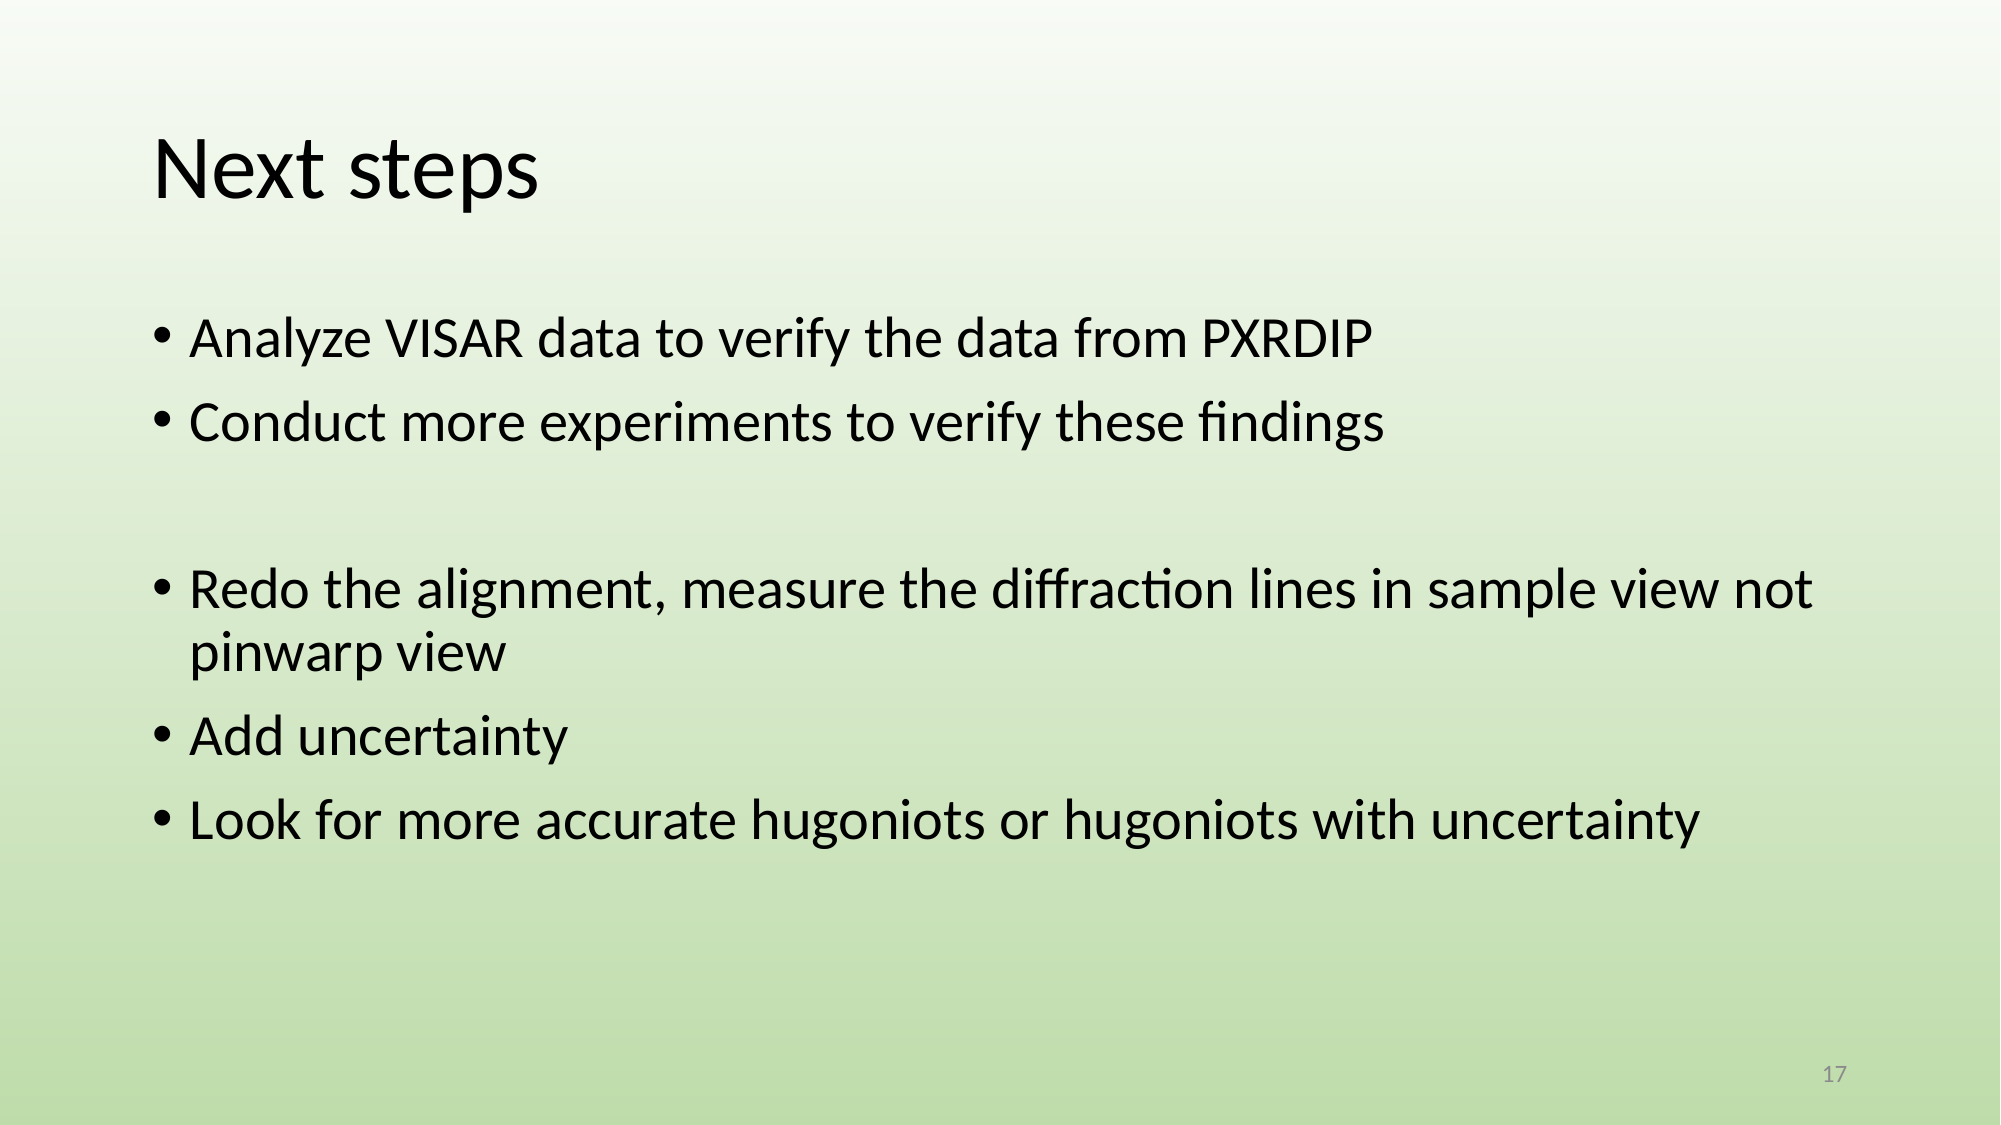

# Next steps
Analyze VISAR data to verify the data from PXRDIP
Conduct more experiments to verify these findings

Redo the alignment, measure the diffraction lines in sample view not pinwarp view
Add uncertainty
Look for more accurate hugoniots or hugoniots with uncertainty

17